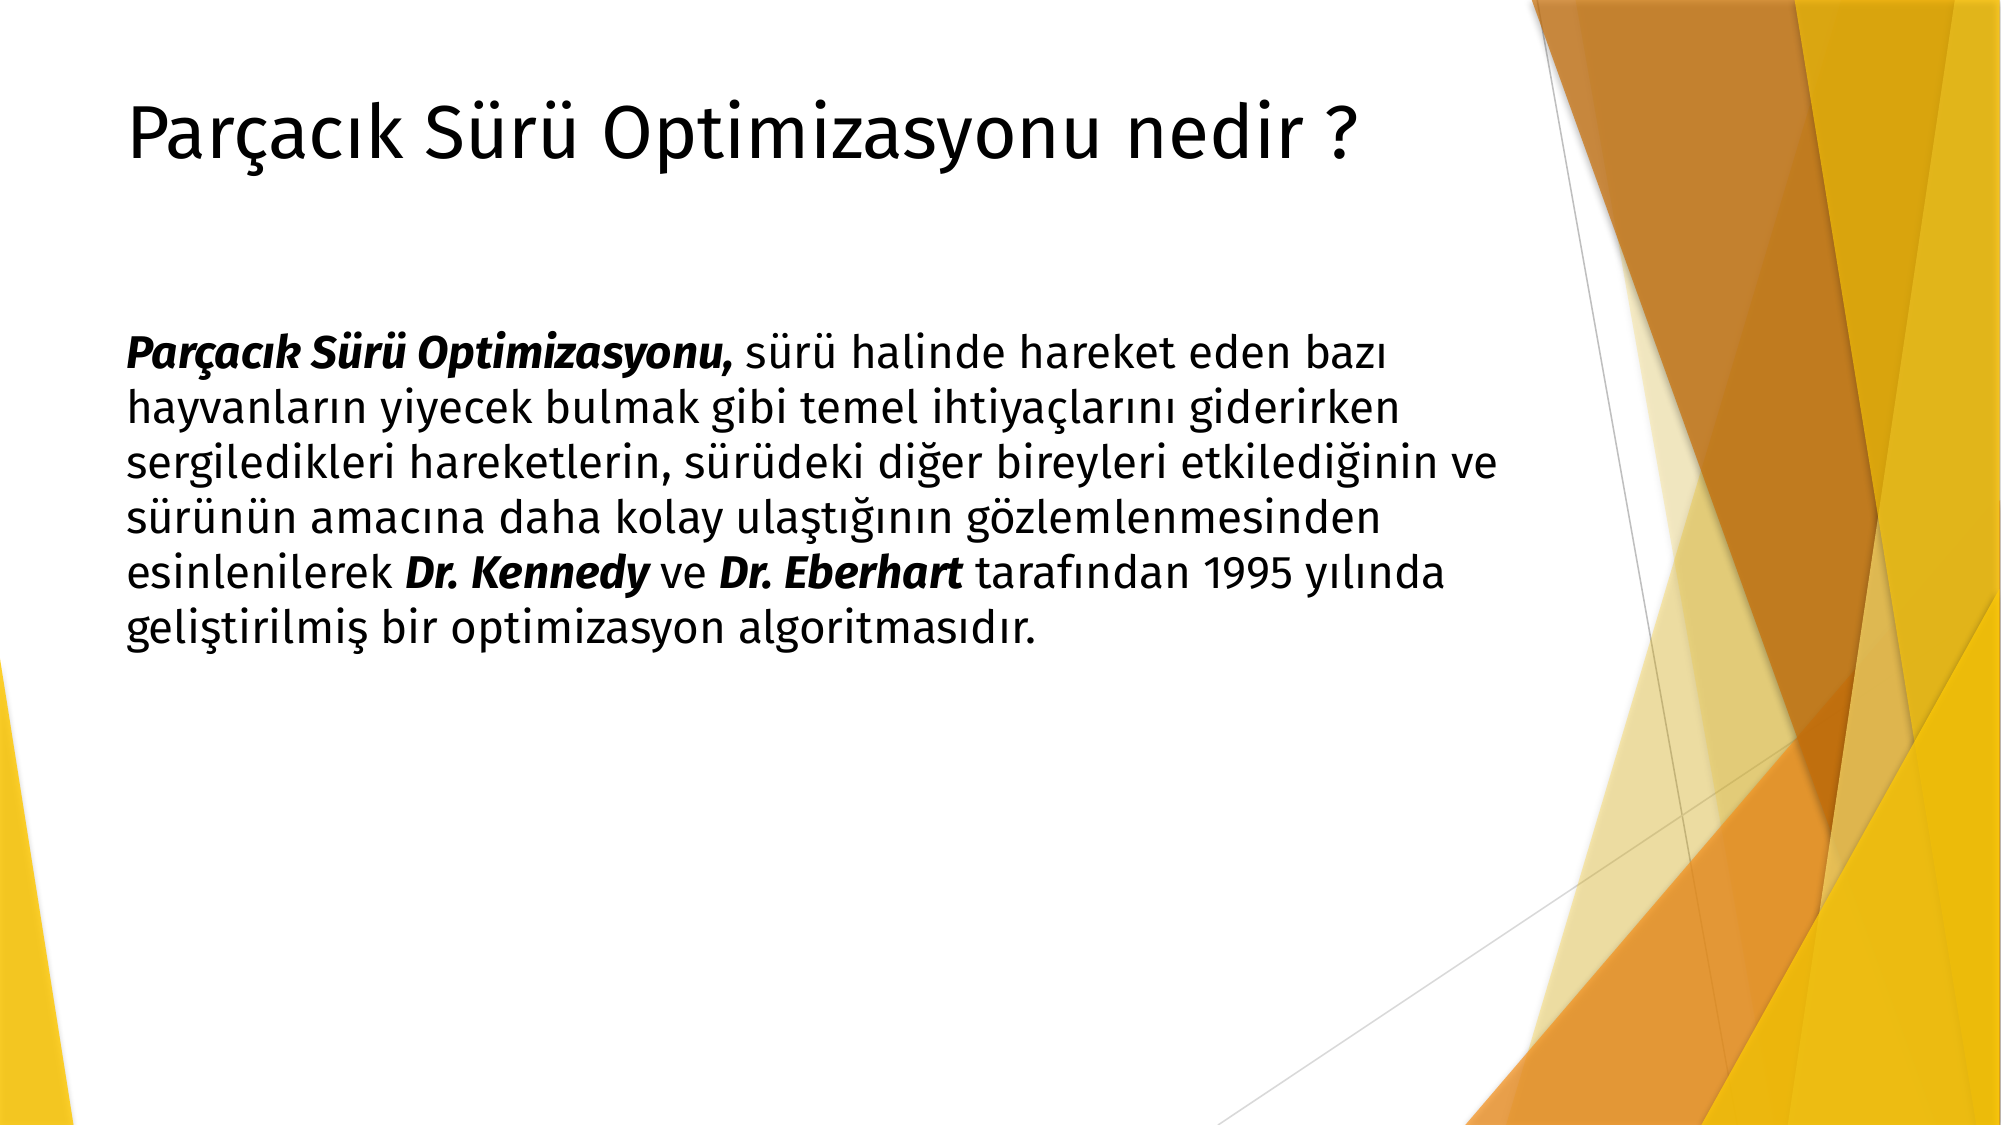

# Parçacık Sürü Optimizasyonu nedir ?
Parçacık Sürü Optimizasyonu, sürü halinde hareket eden bazı hayvanların yiyecek bulmak gibi temel ihtiyaçlarını giderirken sergiledikleri hareketlerin, sürüdeki diğer bireyleri etkilediğinin ve sürünün amacına daha kolay ulaştığının gözlemlenmesinden esinlenilerek Dr. Kennedy ve Dr. Eberhart tarafından 1995 yılında geliştirilmiş bir optimizasyon algoritmasıdır.